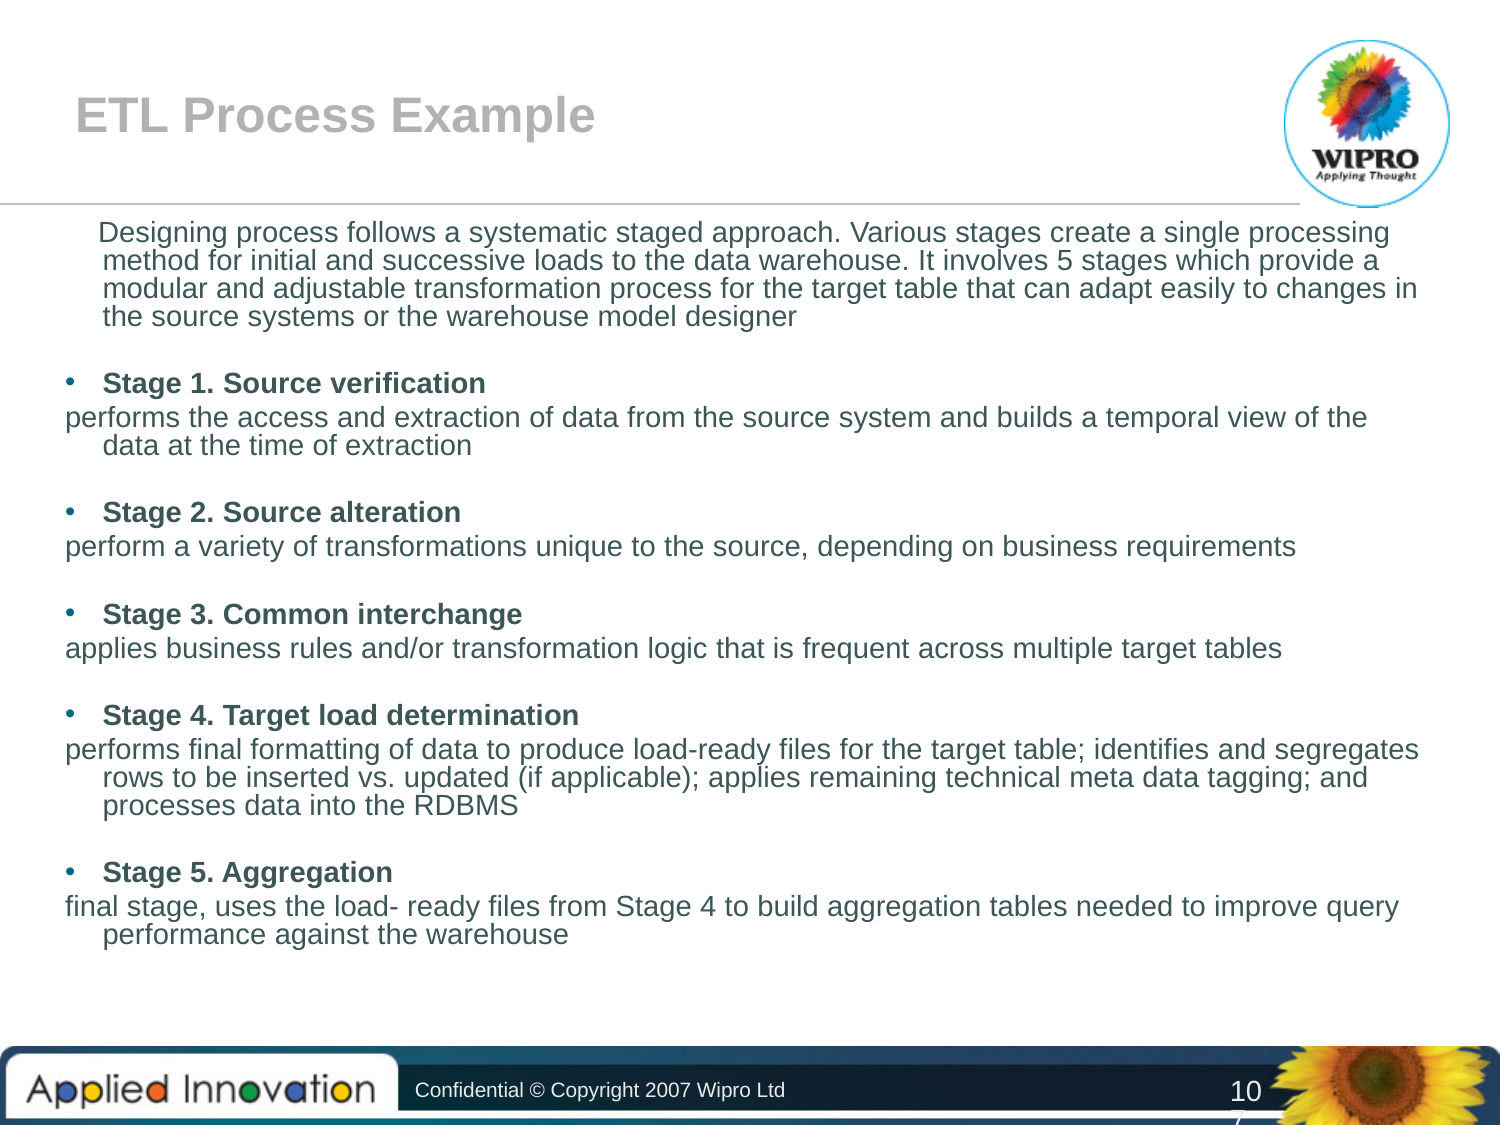

ETL Process Example
    Designing process follows a systematic staged approach. Various stages create a single processing method for initial and successive loads to the data warehouse. It involves 5 stages which provide a modular and adjustable transformation process for the target table that can adapt easily to changes in the source systems or the warehouse model designer

Stage 1. Source verification
performs the access and extraction of data from the source system and builds a temporal view of the data at the time of extraction

Stage 2. Source alteration
perform a variety of transformations unique to the source, depending on business requirements

Stage 3. Common interchange
applies business rules and/or transformation logic that is frequent across multiple target tables

Stage 4. Target load determination
performs final formatting of data to produce load-ready files for the target table; identifies and segregates rows to be inserted vs. updated (if applicable); applies remaining technical meta data tagging; and processes data into the RDBMS

Stage 5. Aggregation
final stage, uses the load- ready files from Stage 4 to build aggregation tables needed to improve query performance against the warehouse
Confidential © Copyright 2007 Wipro Ltd